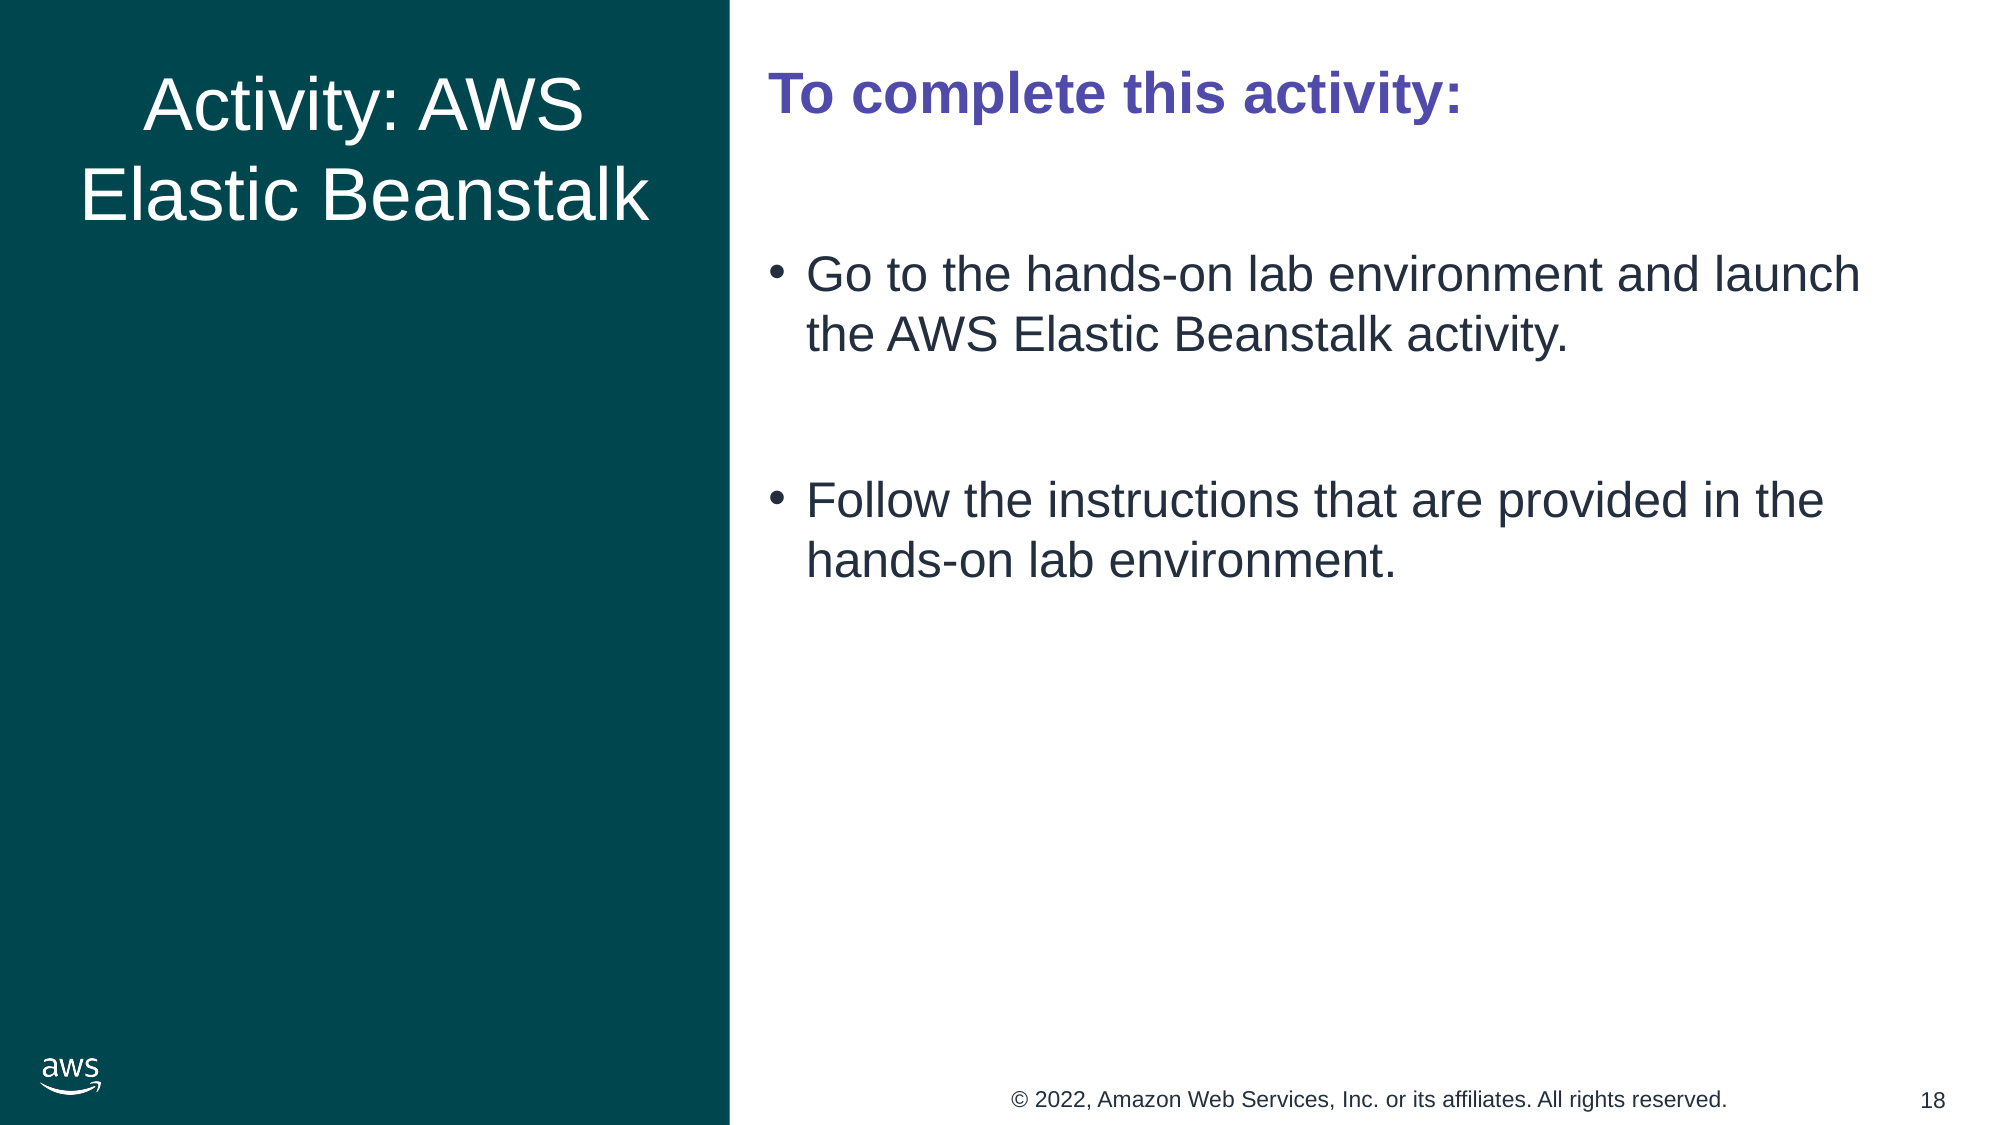

# Activity: AWS Elastic Beanstalk
To complete this activity:

Go to the hands-on lab environment and launch the AWS Elastic Beanstalk activity.

Follow the instructions that are provided in the hands-on lab environment.
18